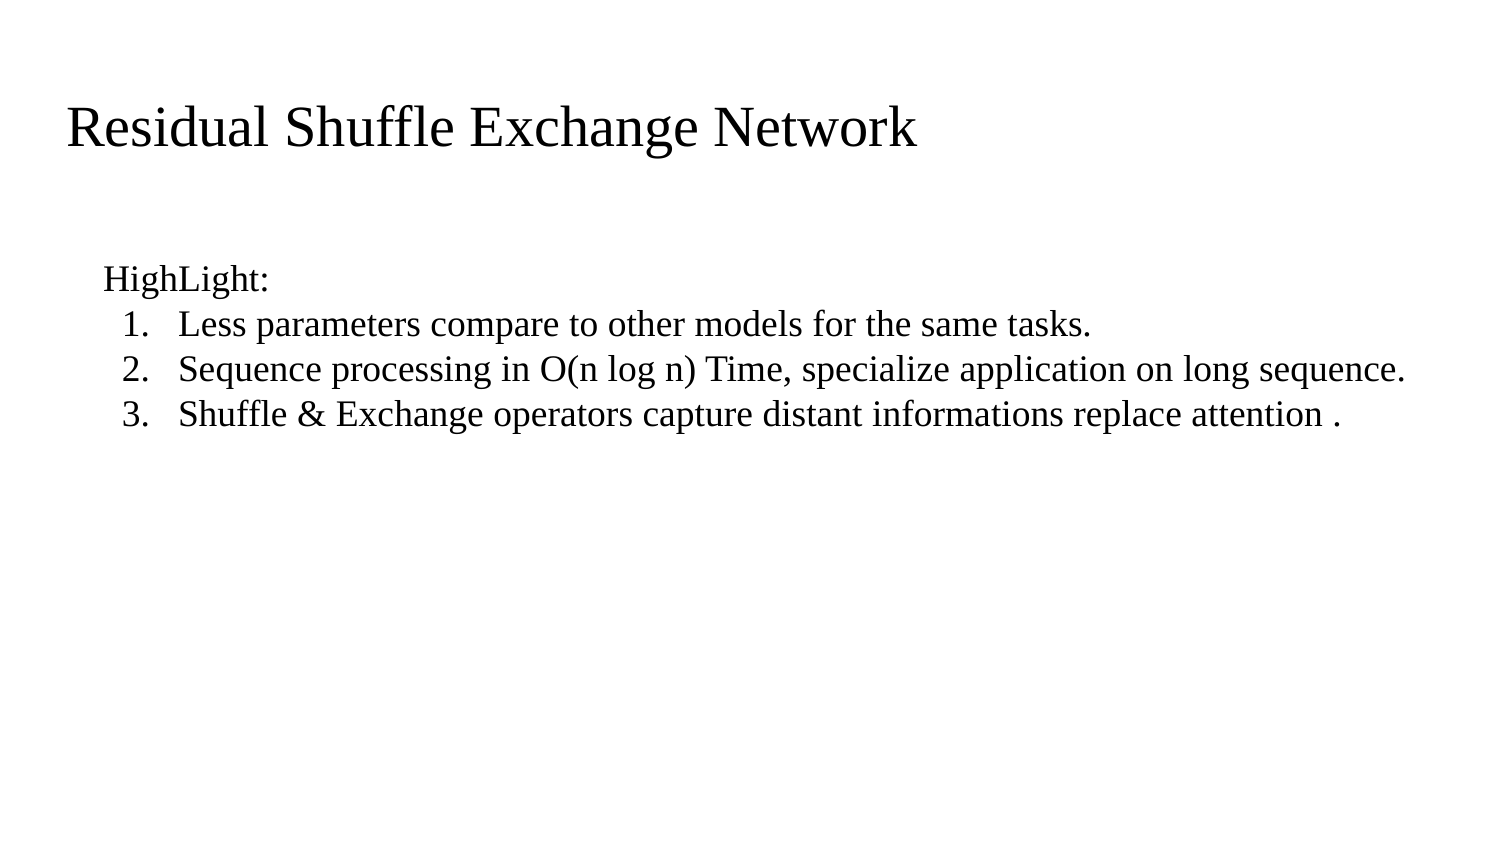

# Residual Shuffle Exchange Network
HighLight:
Less parameters compare to other models for the same tasks.
Sequence processing in O(n log n) Time, specialize application on long sequence.
Shuffle & Exchange operators capture distant informations replace attention .